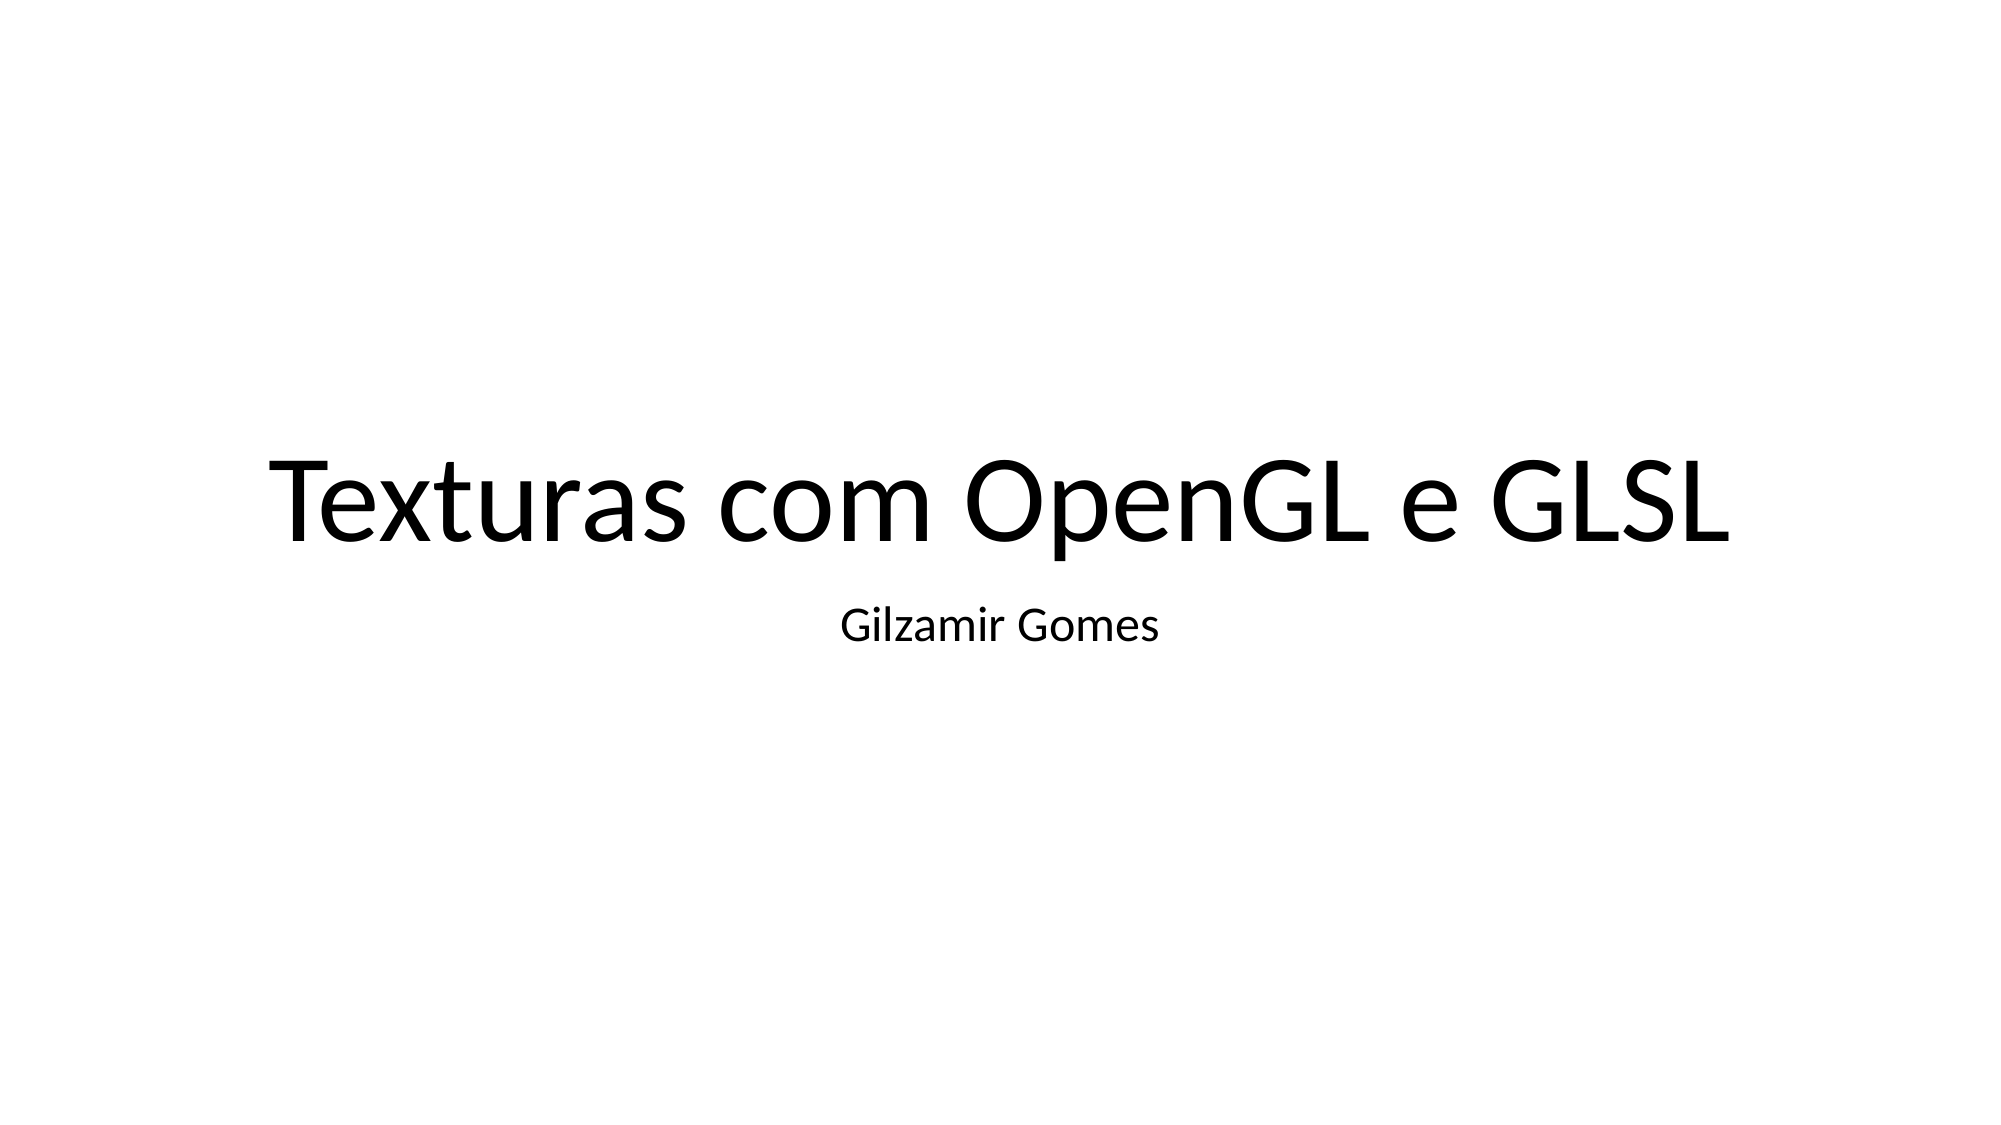

# Texturas com OpenGL e GLSL
Gilzamir Gomes